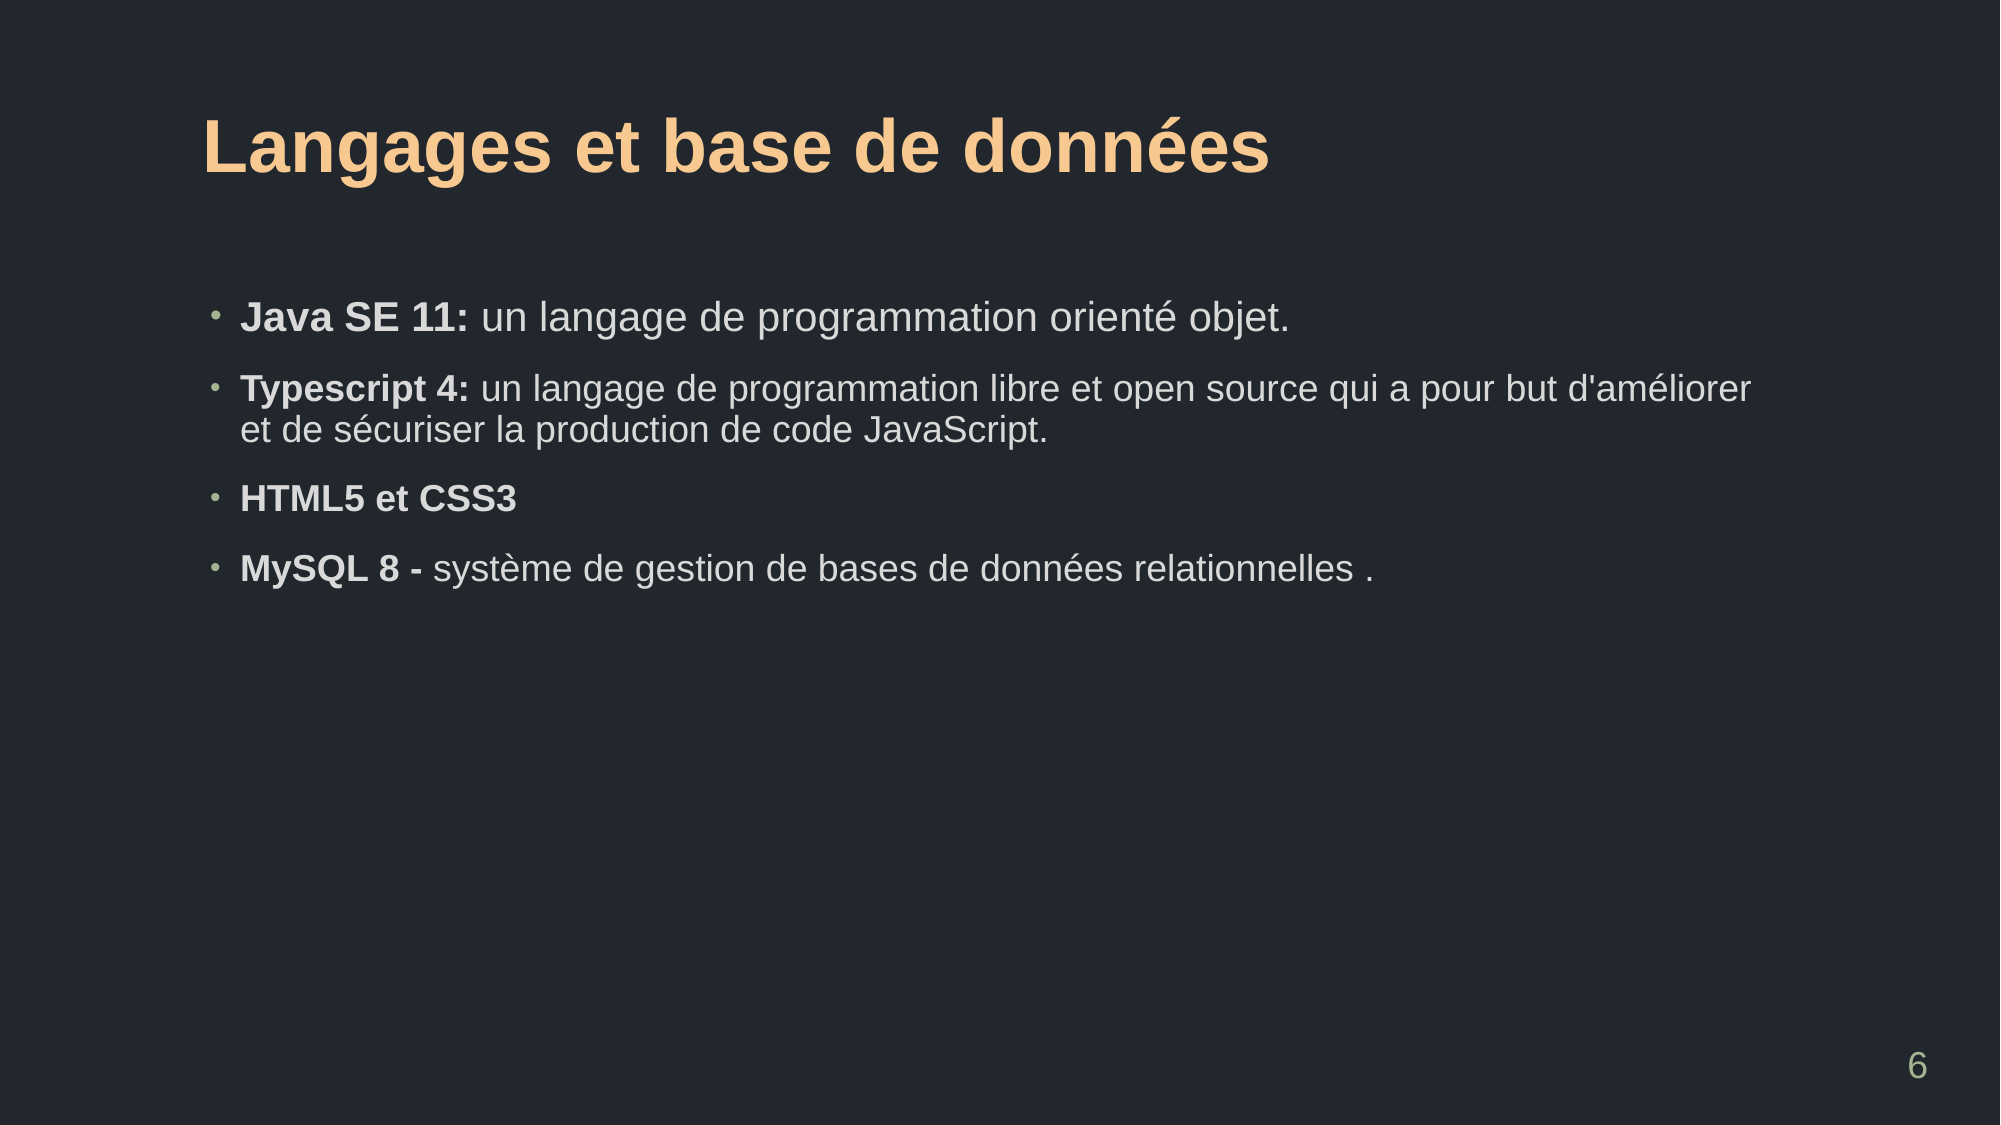

# Langages et base de données
Java SE 11: un langage de programmation orienté objet.
Typescript 4: un langage de programmation libre et open source qui a pour but d'améliorer et de sécuriser la production de code JavaScript.
HTML5 et CSS3
MySQL 8 - système de gestion de bases de données relationnelles .
6